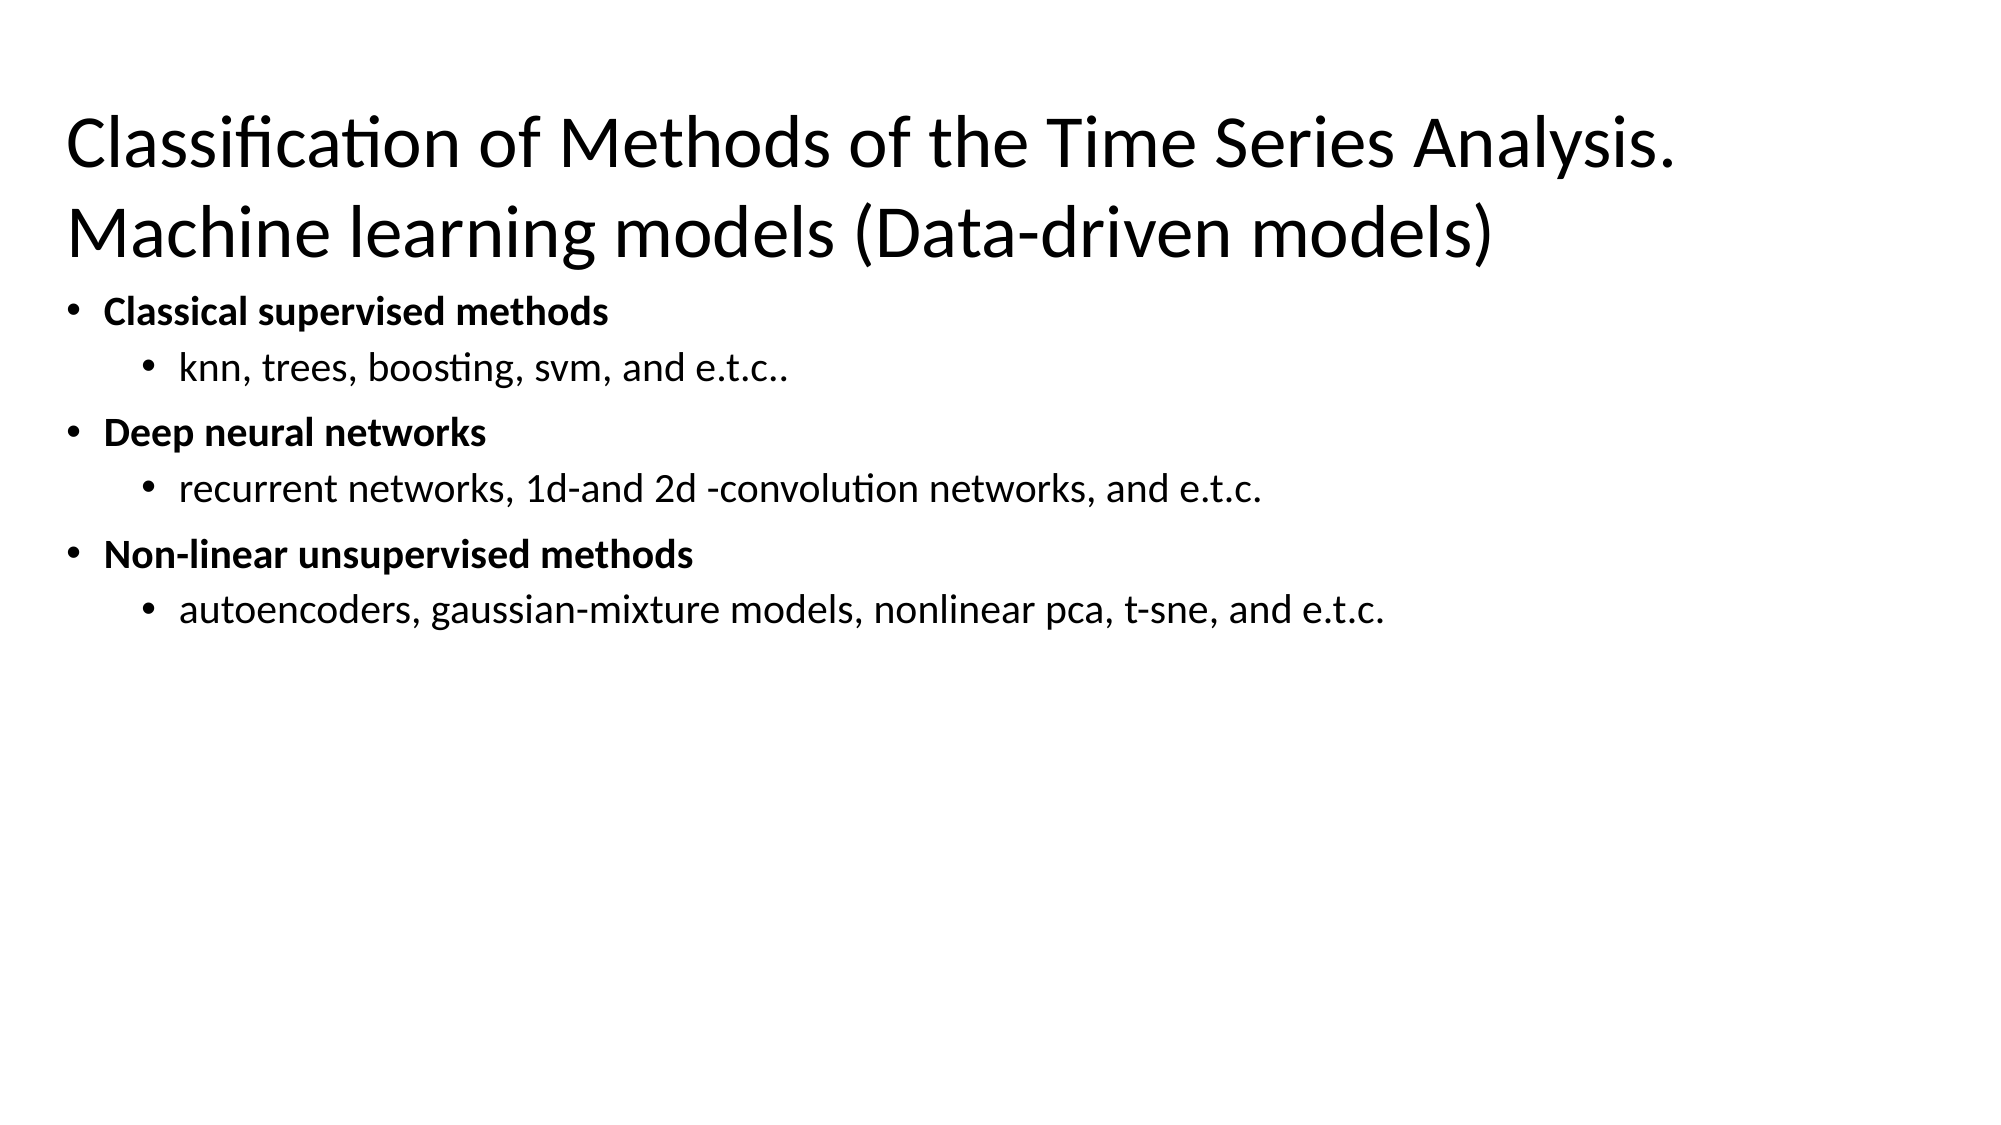

# Classification of Methods of the Time Series Analysis. Machine learning models (Data-driven models)
Classical supervised methods
knn, trees, boosting, svm, and e.t.c..
Deep neural networks
recurrent networks, 1d-and 2d -convolution networks, and e.t.c.
Non-linear unsupervised methods
autoencoders, gaussian-mixture models, nonlinear pca, t-sne, and e.t.c.